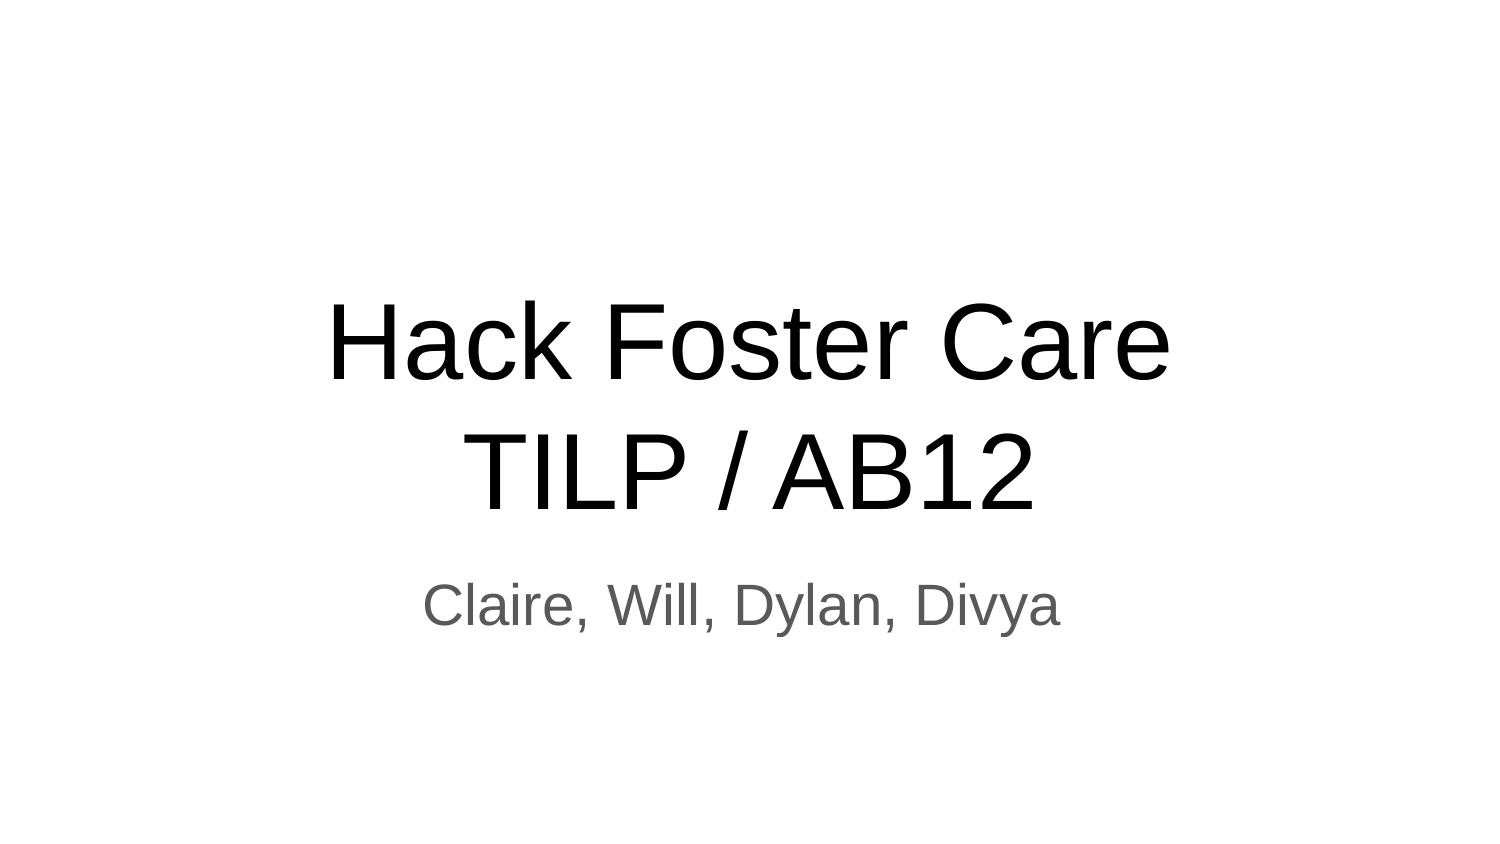

# Hack Foster Care
TILP / AB12
Claire, Will, Dylan, Divya